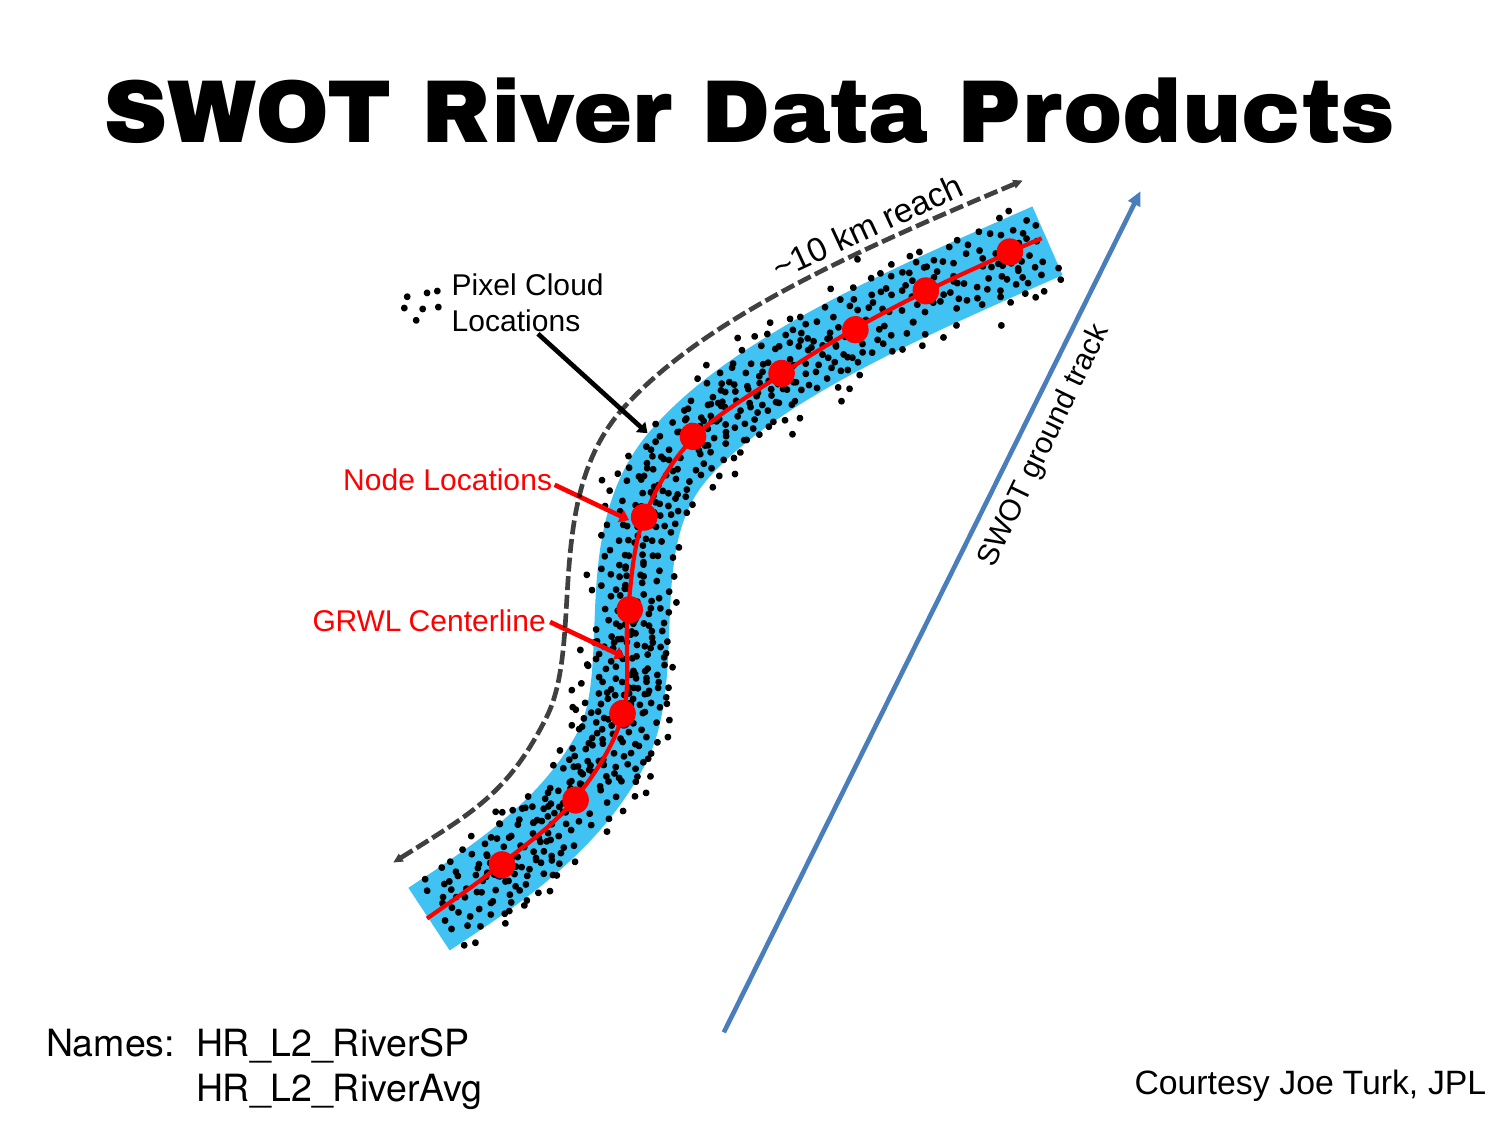

# SWOT River Data Products

~10 km reach

Pixel Cloud Locations

SWOT ground track
Node Locations
GRWL Centerline
Names: 	HR_L2_RiverSP
	HR_L2_RiverAvg
Courtesy Joe Turk, JPL